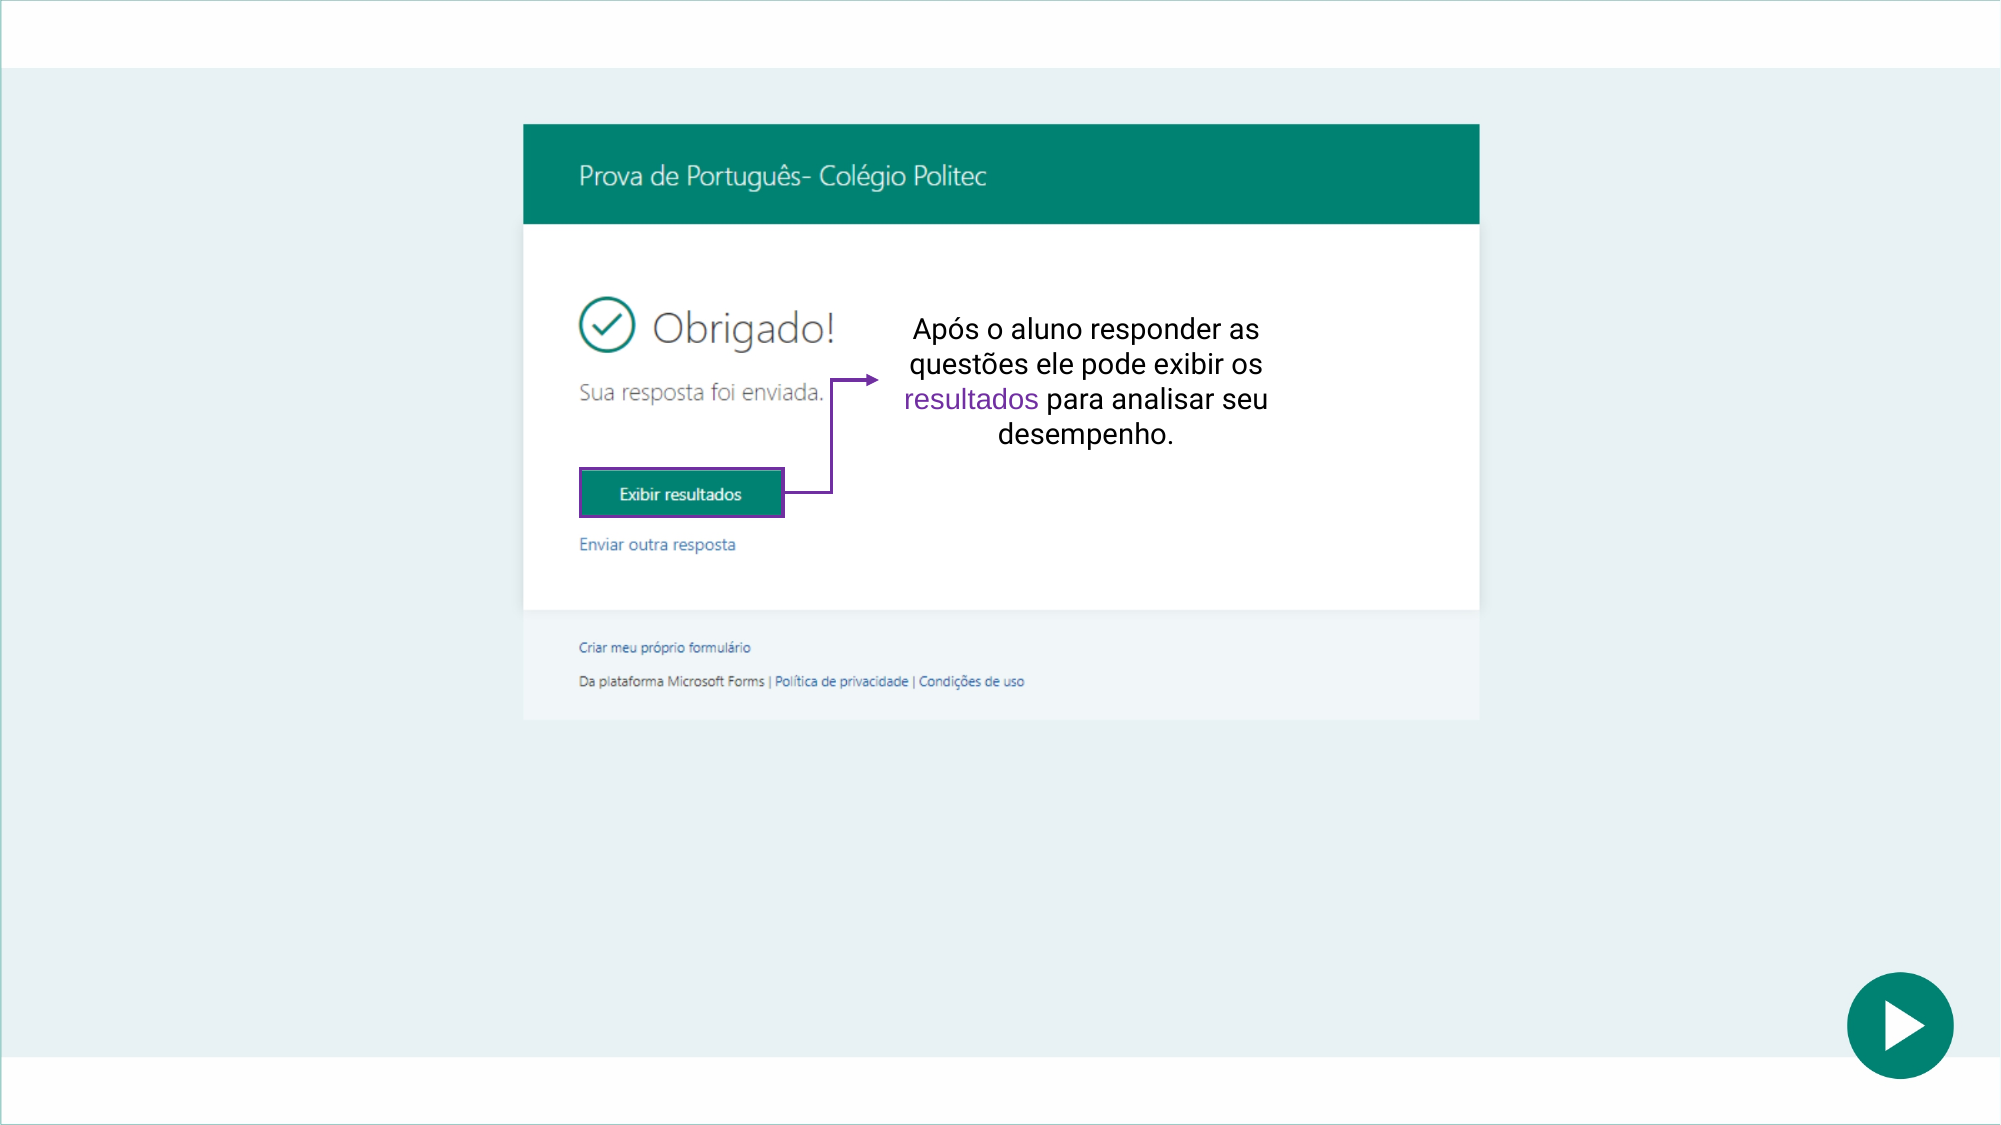

Após o aluno responder as questões ele pode exibir os resultados para analisar seu desempenho.